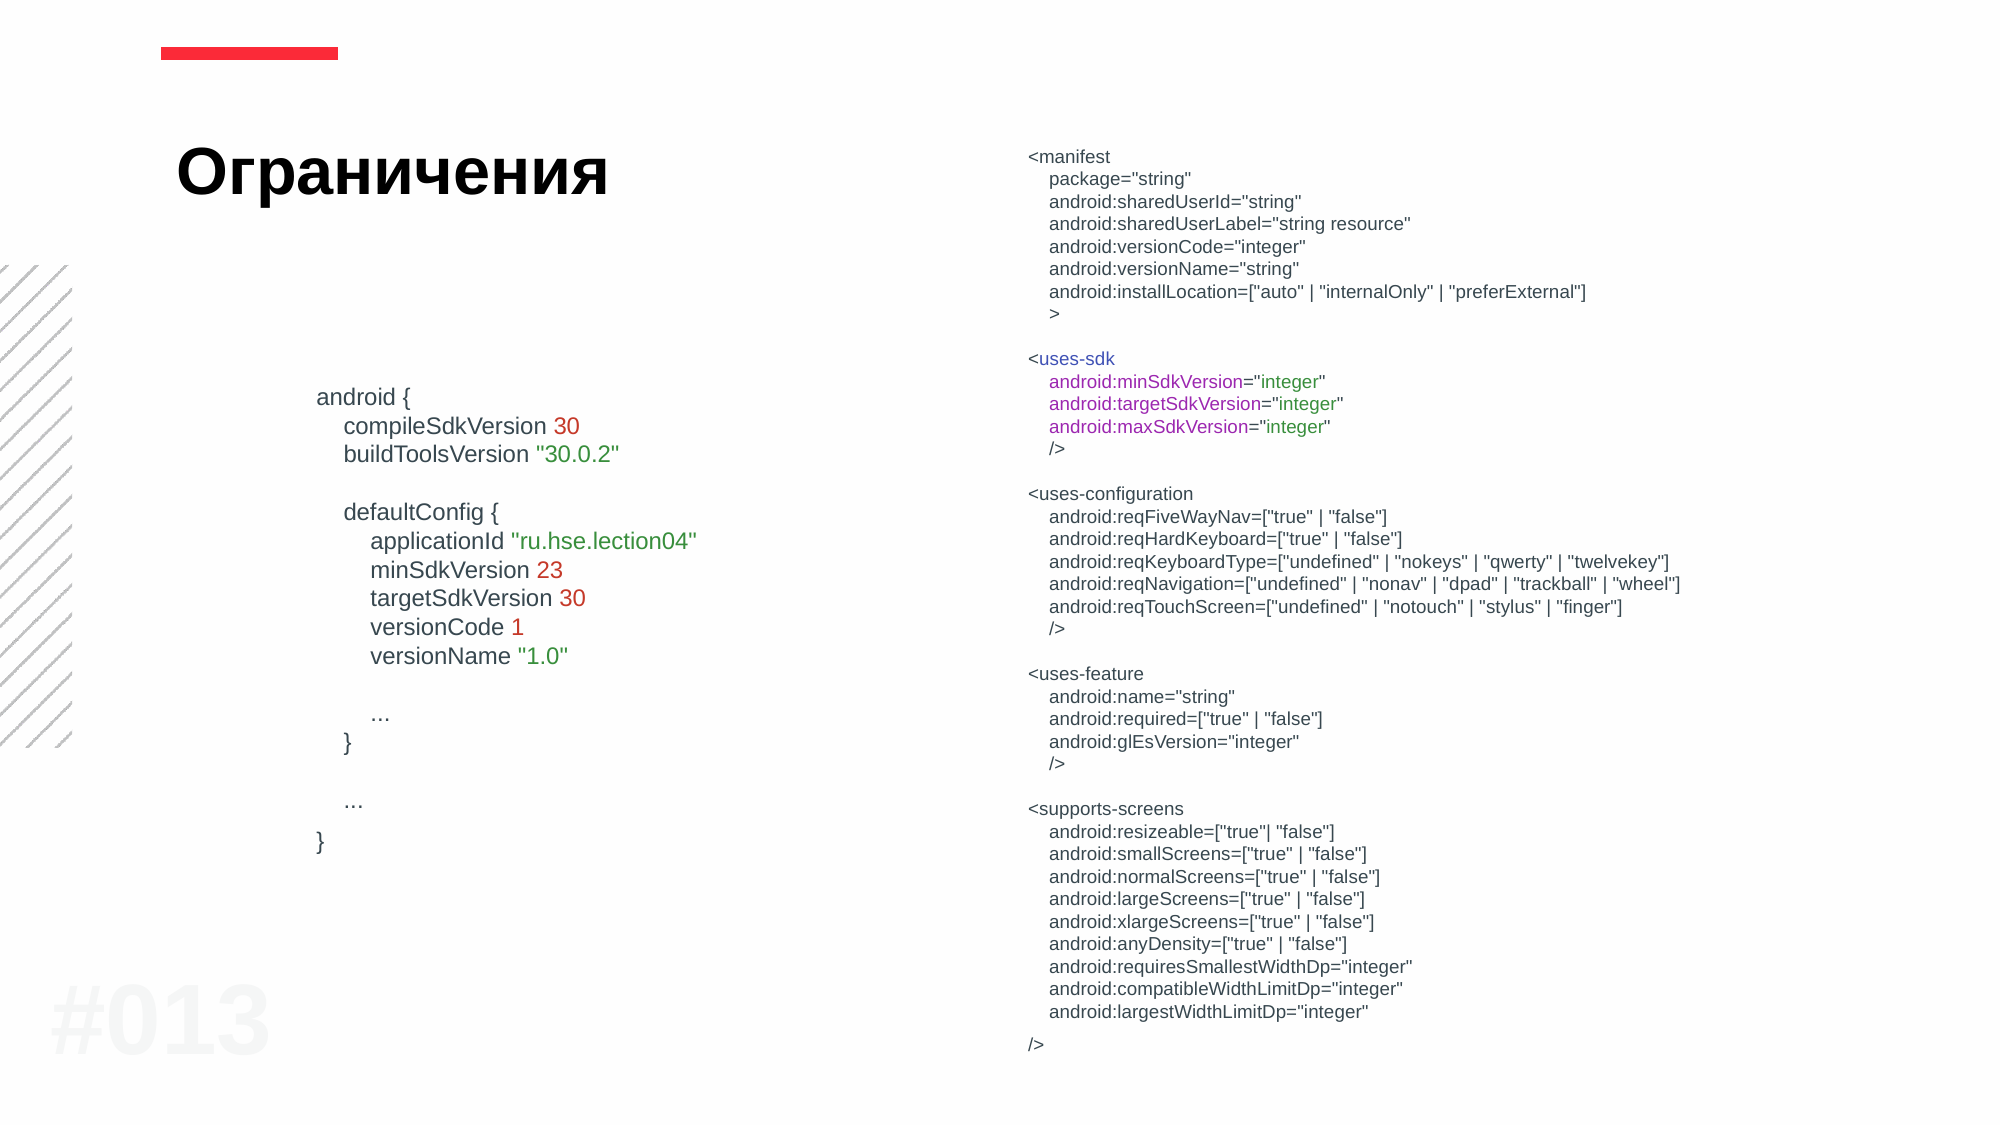

Ограничения
<manifest
    package="string"
    android:sharedUserId="string"
    android:sharedUserLabel="string resource"
    android:versionCode="integer"
    android:versionName="string"
    android:installLocation=["auto" | "internalOnly" | "preferExternal"]
    >

<uses-sdk
    android:minSdkVersion="integer"
    android:targetSdkVersion="integer"
    android:maxSdkVersion="integer"
    />

<uses-configuration
    android:reqFiveWayNav=["true" | "false"]
    android:reqHardKeyboard=["true" | "false"]
    android:reqKeyboardType=["undefined" | "nokeys" | "qwerty" | "twelvekey"]
    android:reqNavigation=["undefined" | "nonav" | "dpad" | "trackball" | "wheel"]
    android:reqTouchScreen=["undefined" | "notouch" | "stylus" | "finger"]
    />

<uses-feature
    android:name="string"
    android:required=["true" | "false"]
    android:glEsVersion="integer"
    />

<supports-screens
    android:resizeable=["true"| "false"]
    android:smallScreens=["true" | "false"]
    android:normalScreens=["true" | "false"]
    android:largeScreens=["true" | "false"]
    android:xlargeScreens=["true" | "false"]
    android:anyDensity=["true" | "false"]
    android:requiresSmallestWidthDp="integer"
    android:compatibleWidthLimitDp="integer"
    android:largestWidthLimitDp="integer"
/>
android {
    compileSdkVersion 30
    buildToolsVersion "30.0.2"

    defaultConfig {
        applicationId "ru.hse.lection04"
        minSdkVersion 23
        targetSdkVersion 30
        versionCode 1
        versionName "1.0"

        ...
    }

    ...
}
#013